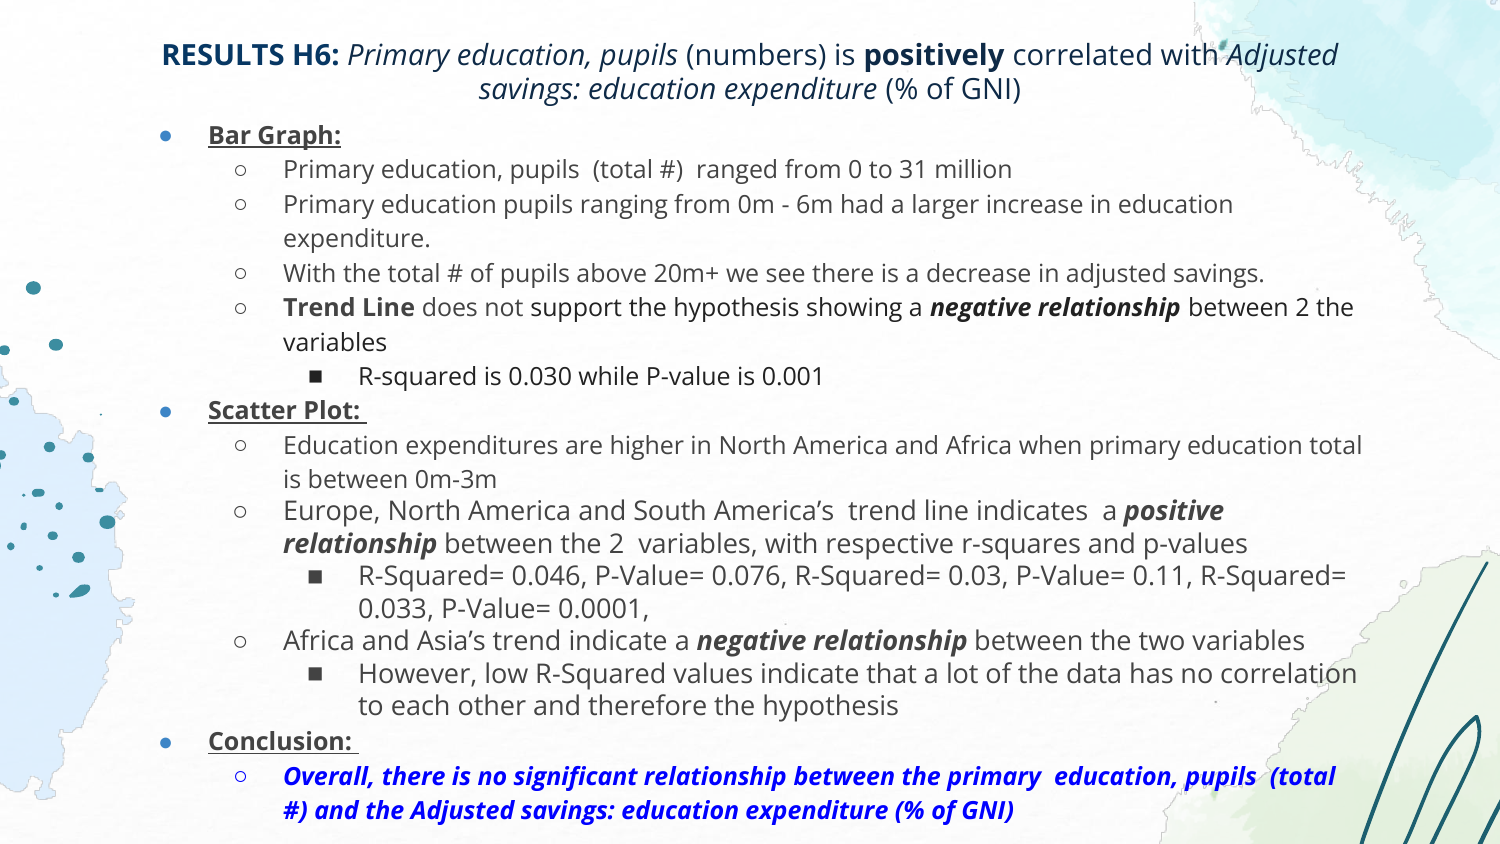

# RESULTS H6: Primary education, pupils (numbers) is positively correlated with Adjusted savings: education expenditure (% of GNI)

Bar Graph:
Primary education, pupils  (total #)  ranged from 0 to 31 million
Primary education pupils ranging from 0m - 6m had a larger increase in education expenditure.
With the total # of pupils above 20m+ we see there is a decrease in adjusted savings.
Trend Line does not support the hypothesis showing a negative relationship between 2 the variables
R-squared is 0.030 while P-value is 0.001
Scatter Plot:
Education expenditures are higher in North America and Africa when primary education total is between 0m-3m
Europe, North America and South America’s  trend line indicates  a positive relationship between the 2  variables, with respective r-squares and p-values
R-Squared= 0.046, P-Value= 0.076, R-Squared= 0.03, P-Value= 0.11, R-Squared= 0.033, P-Value= 0.0001,
Africa and Asia’s trend indicate a negative relationship between the two variables
However, low R-Squared values indicate that a lot of the data has no correlation to each other and therefore the hypothesis
Conclusion:
Overall, there is no significant relationship between the primary  education, pupils  (total #) and the Adjusted savings: education expenditure (% of GNI)